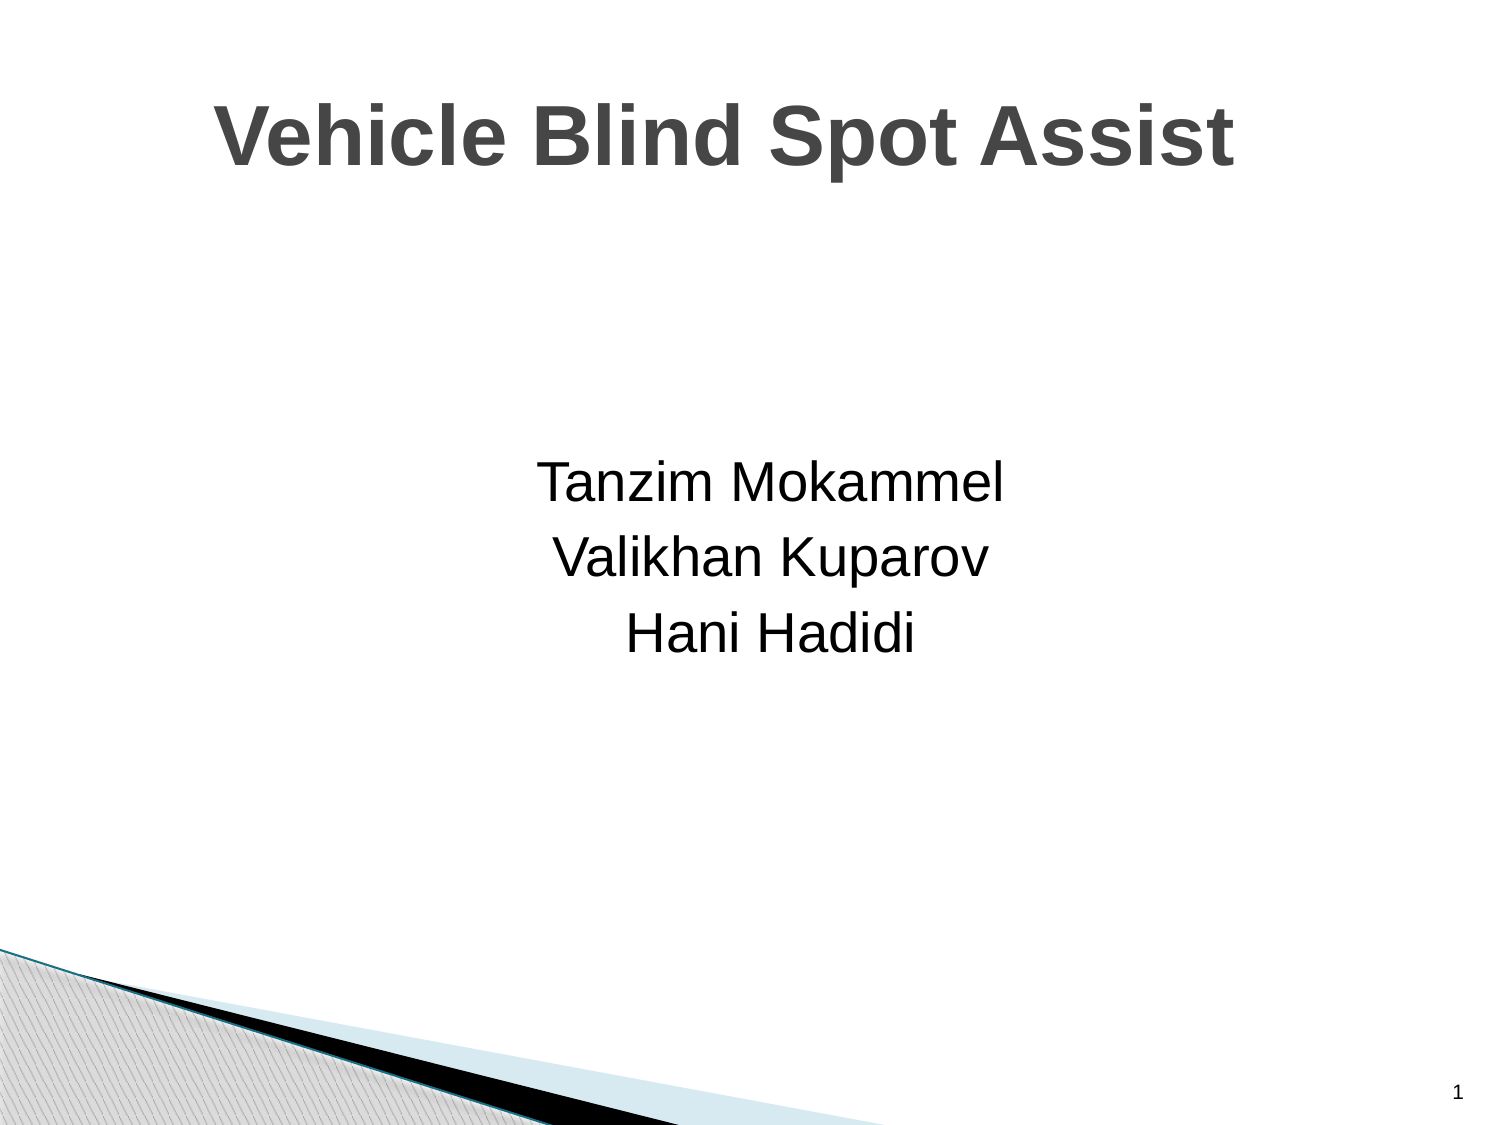

# Vehicle Blind Spot Assist
Tanzim Mokammel
Valikhan Kuparov
Hani Hadidi
1